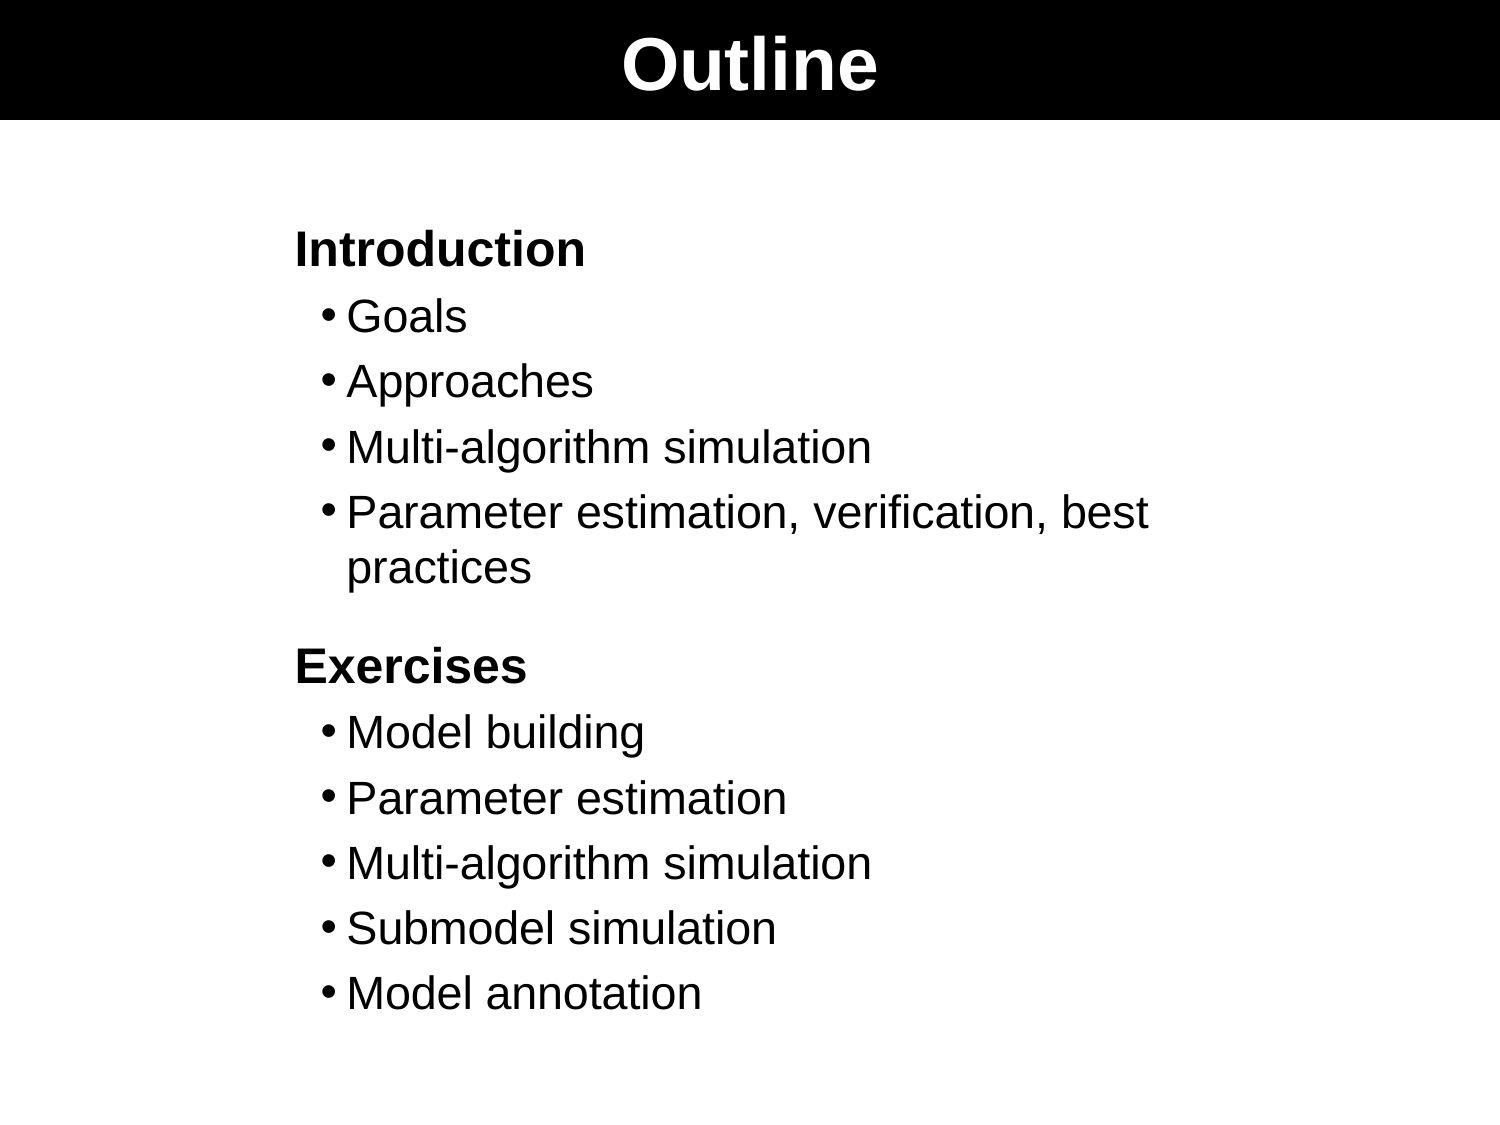

# Outline
Introduction
Goals
Approaches
Multi-algorithm simulation
Parameter estimation, verification, best practices
Exercises
Model building
Parameter estimation
Multi-algorithm simulation
Submodel simulation
Model annotation